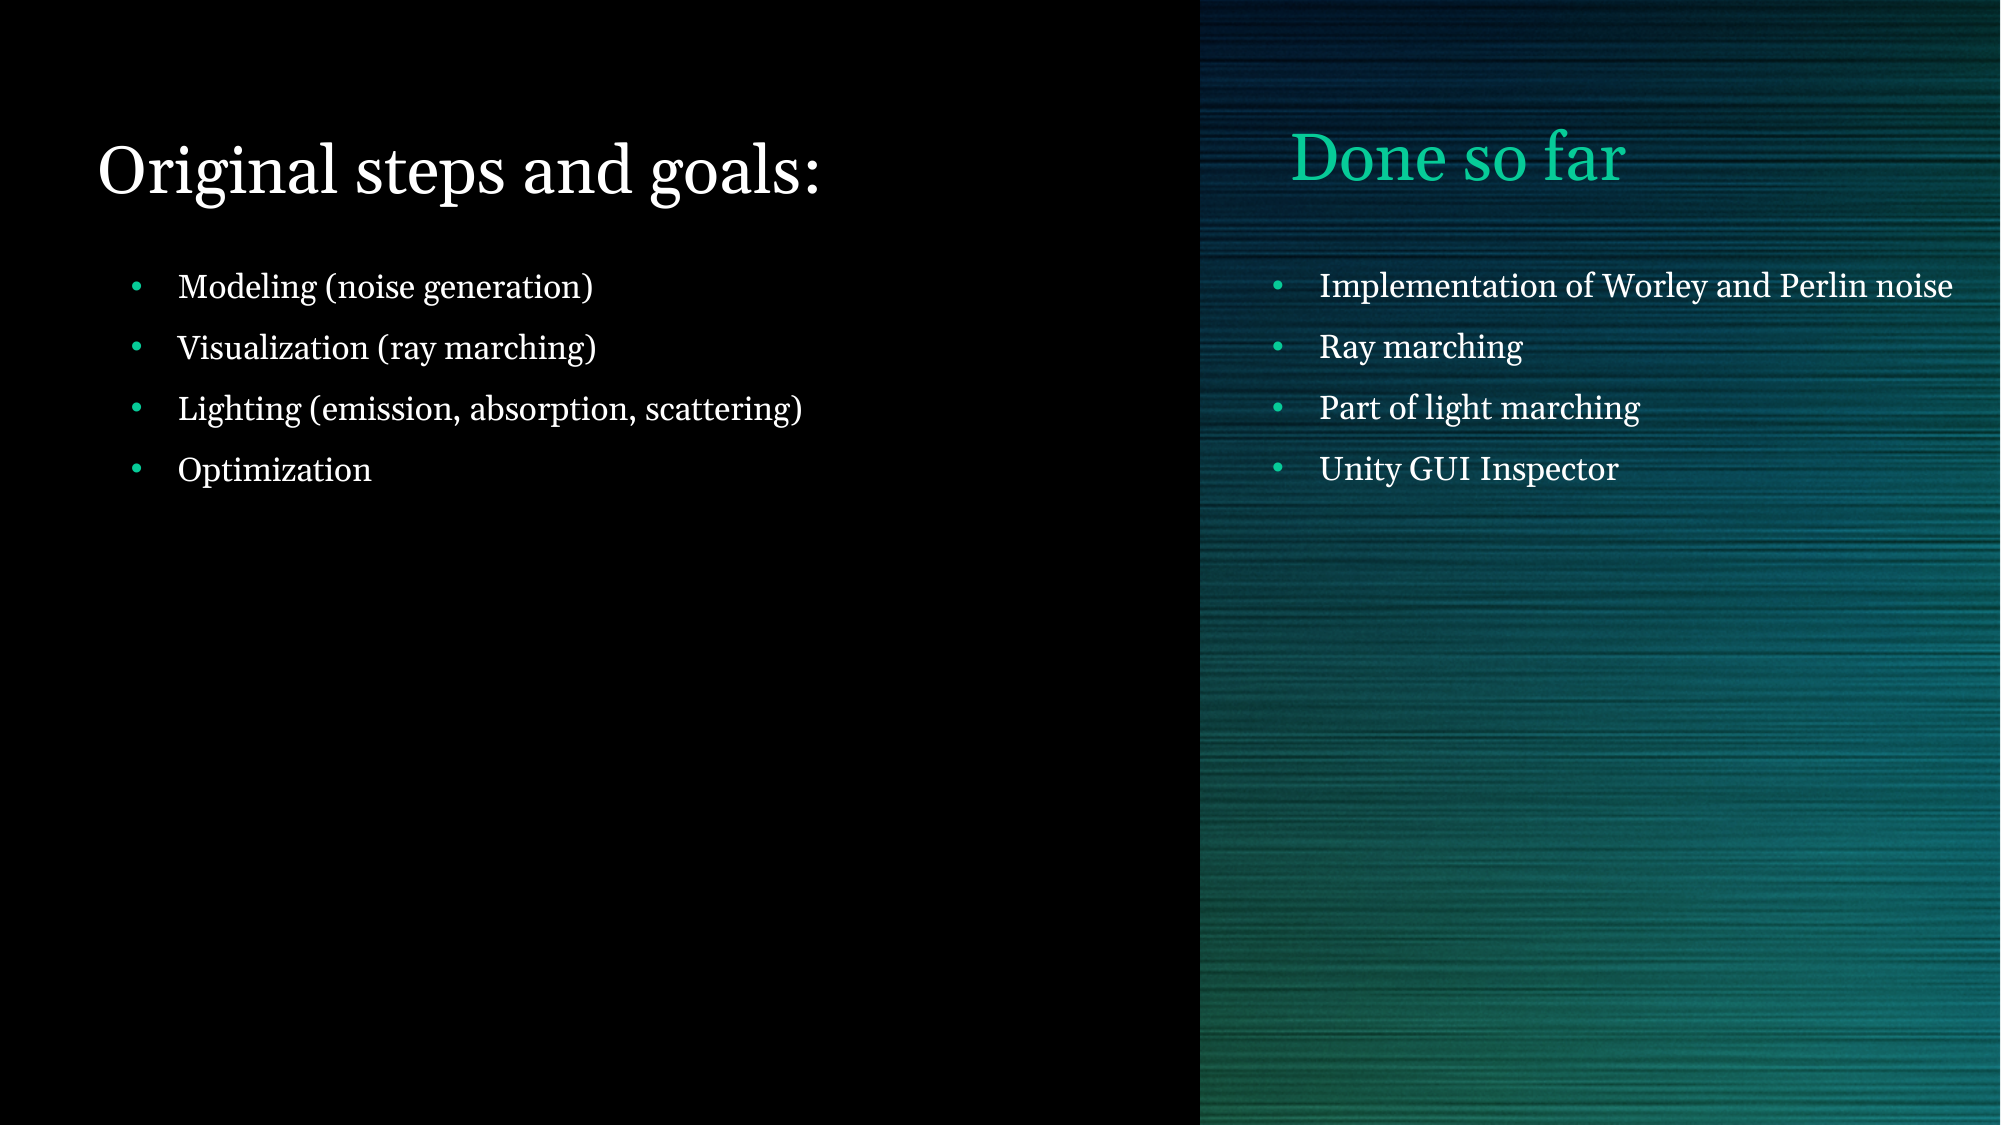

# Done so far
Original steps and goals:
Implementation of Worley and Perlin noise
Ray marching
Part of light marching
Unity GUI Inspector

Modeling (noise generation)
Visualization (ray marching)
Lighting (emission, absorption, scattering)
Optimization